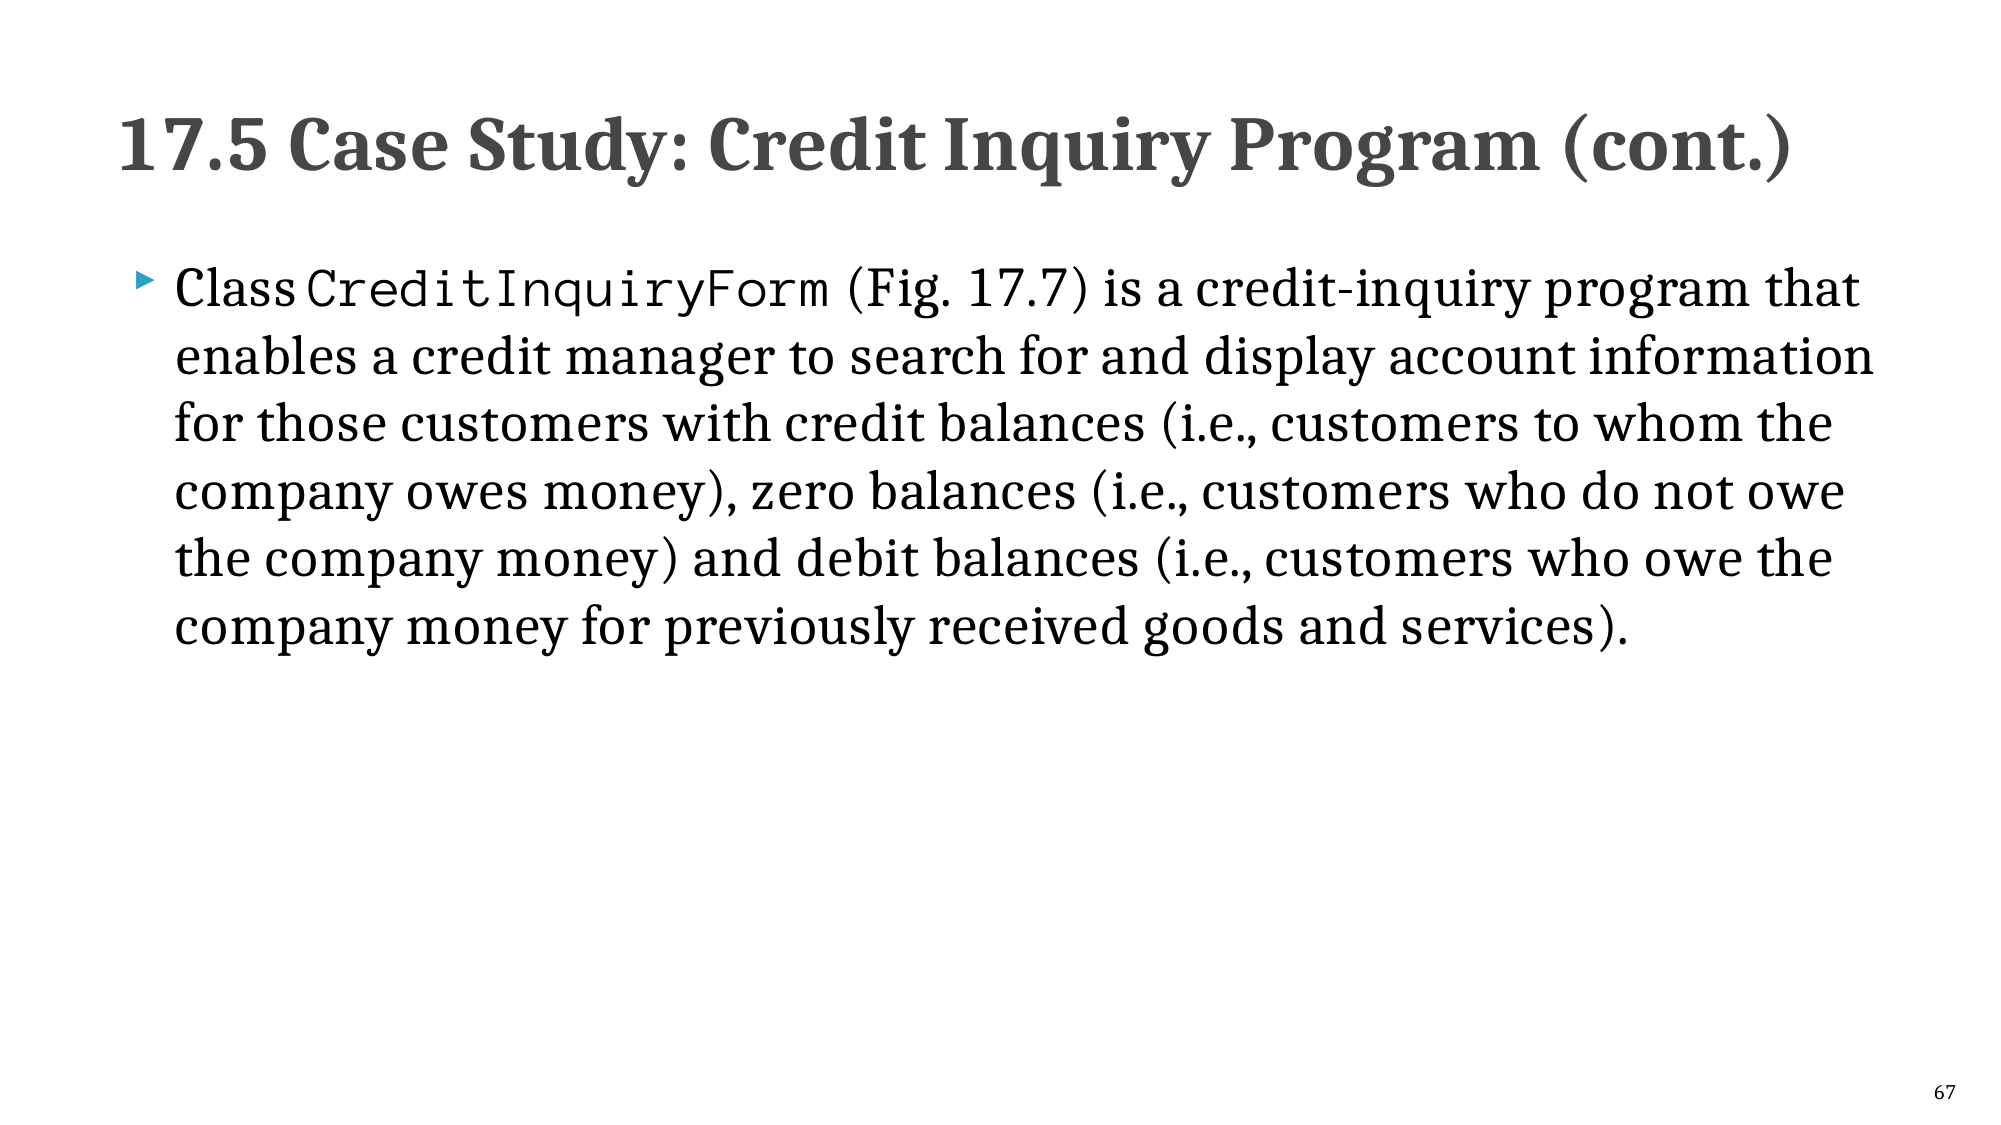

# 17.5 Case Study: Credit Inquiry Program (cont.)
Class CreditInquiryForm (Fig. 17.7) is a credit-inquiry program that enables a credit manager to search for and display account information for those customers with credit balances (i.e., customers to whom the company owes money), zero balances (i.e., customers who do not owe the company money) and debit balances (i.e., customers who owe the company money for previously received goods and services).
67